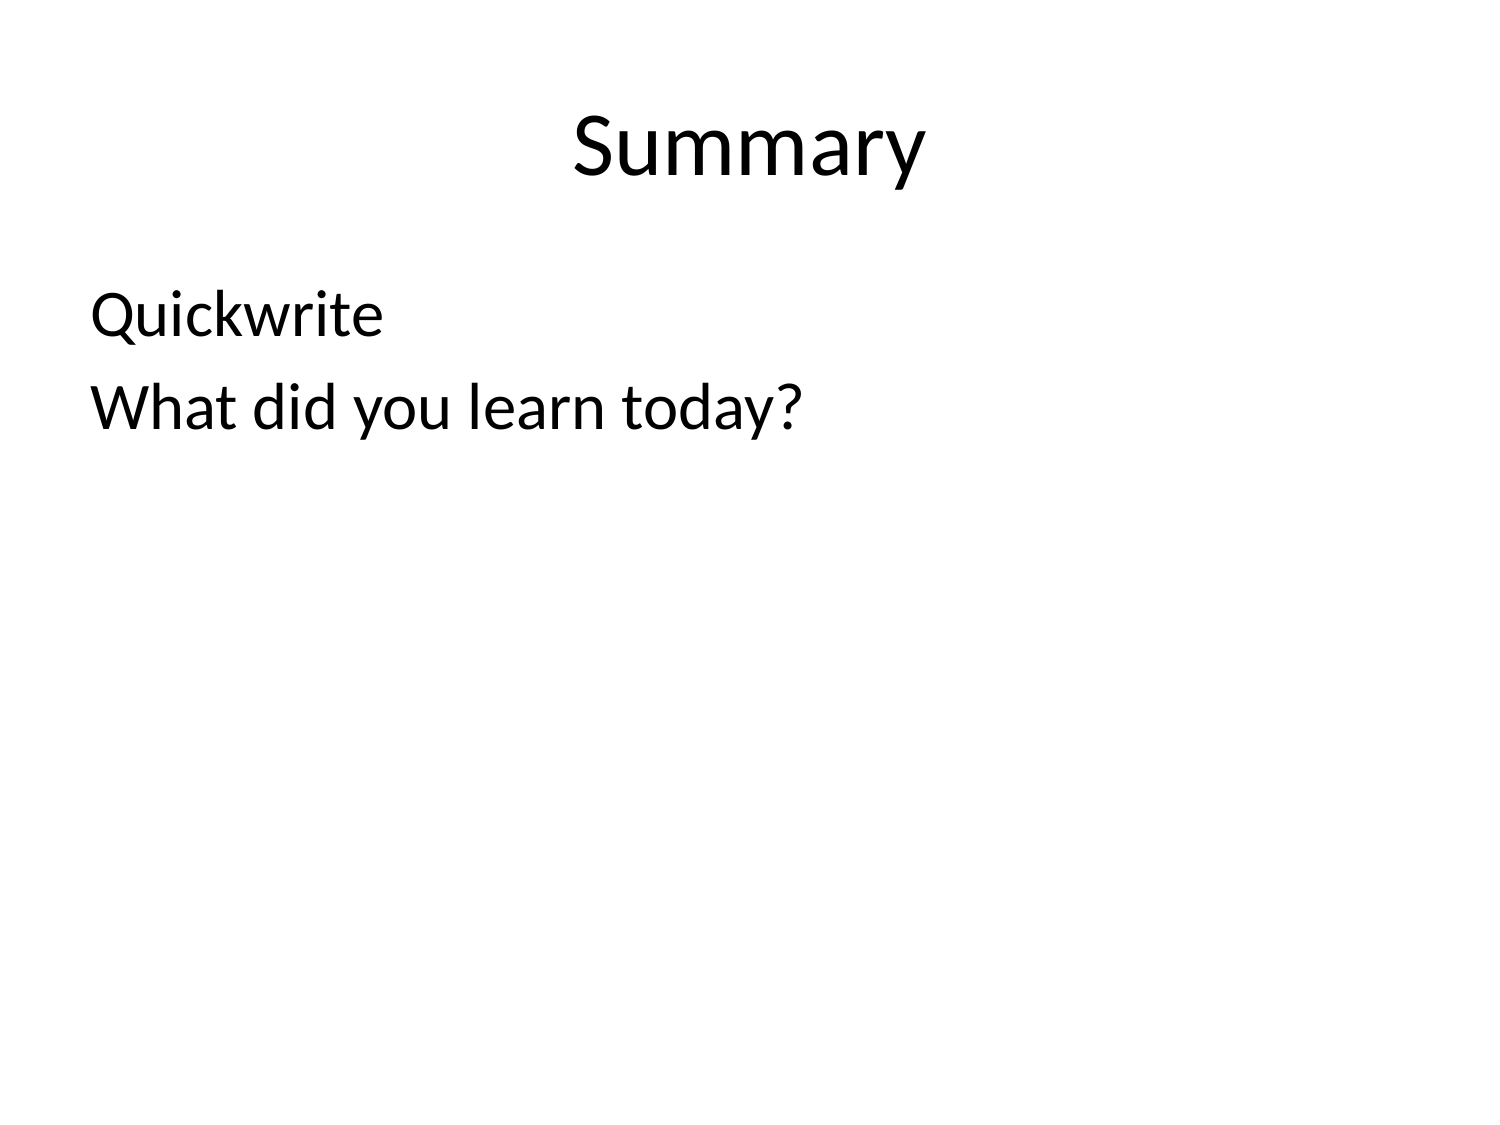

# Summary
Quickwrite
What did you learn today?